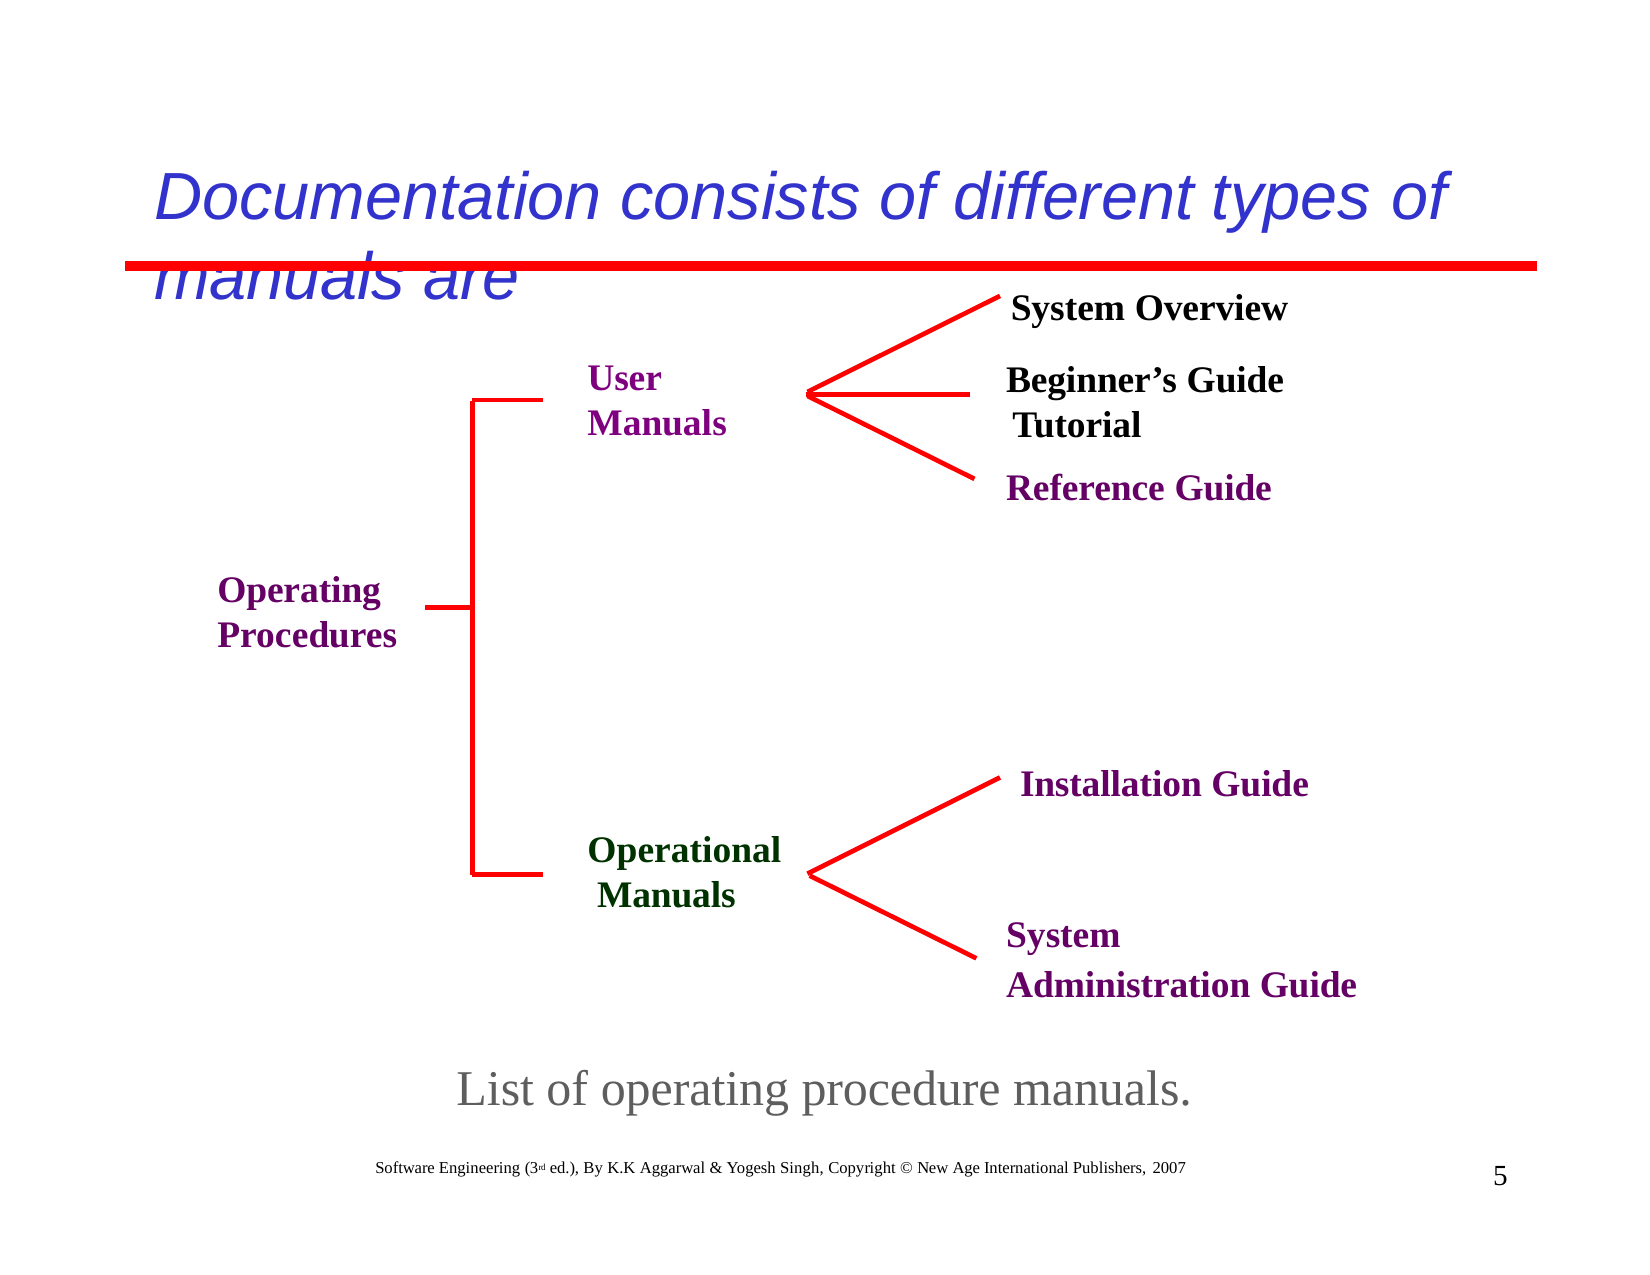

# Documentation consists of different types of manuals are

System Overview
Beginner’s Guide  Tutorial
Reference Guide

User  Manuals

Operating  Procedures

Installation Guide

Operational  Manuals

System  Administration Guide
List of operating procedure manuals.
Software Engineering (3rd  ed.), By K.K Aggarwal & Yogesh Singh, Copyright © New Age International Publishers, 2007
5